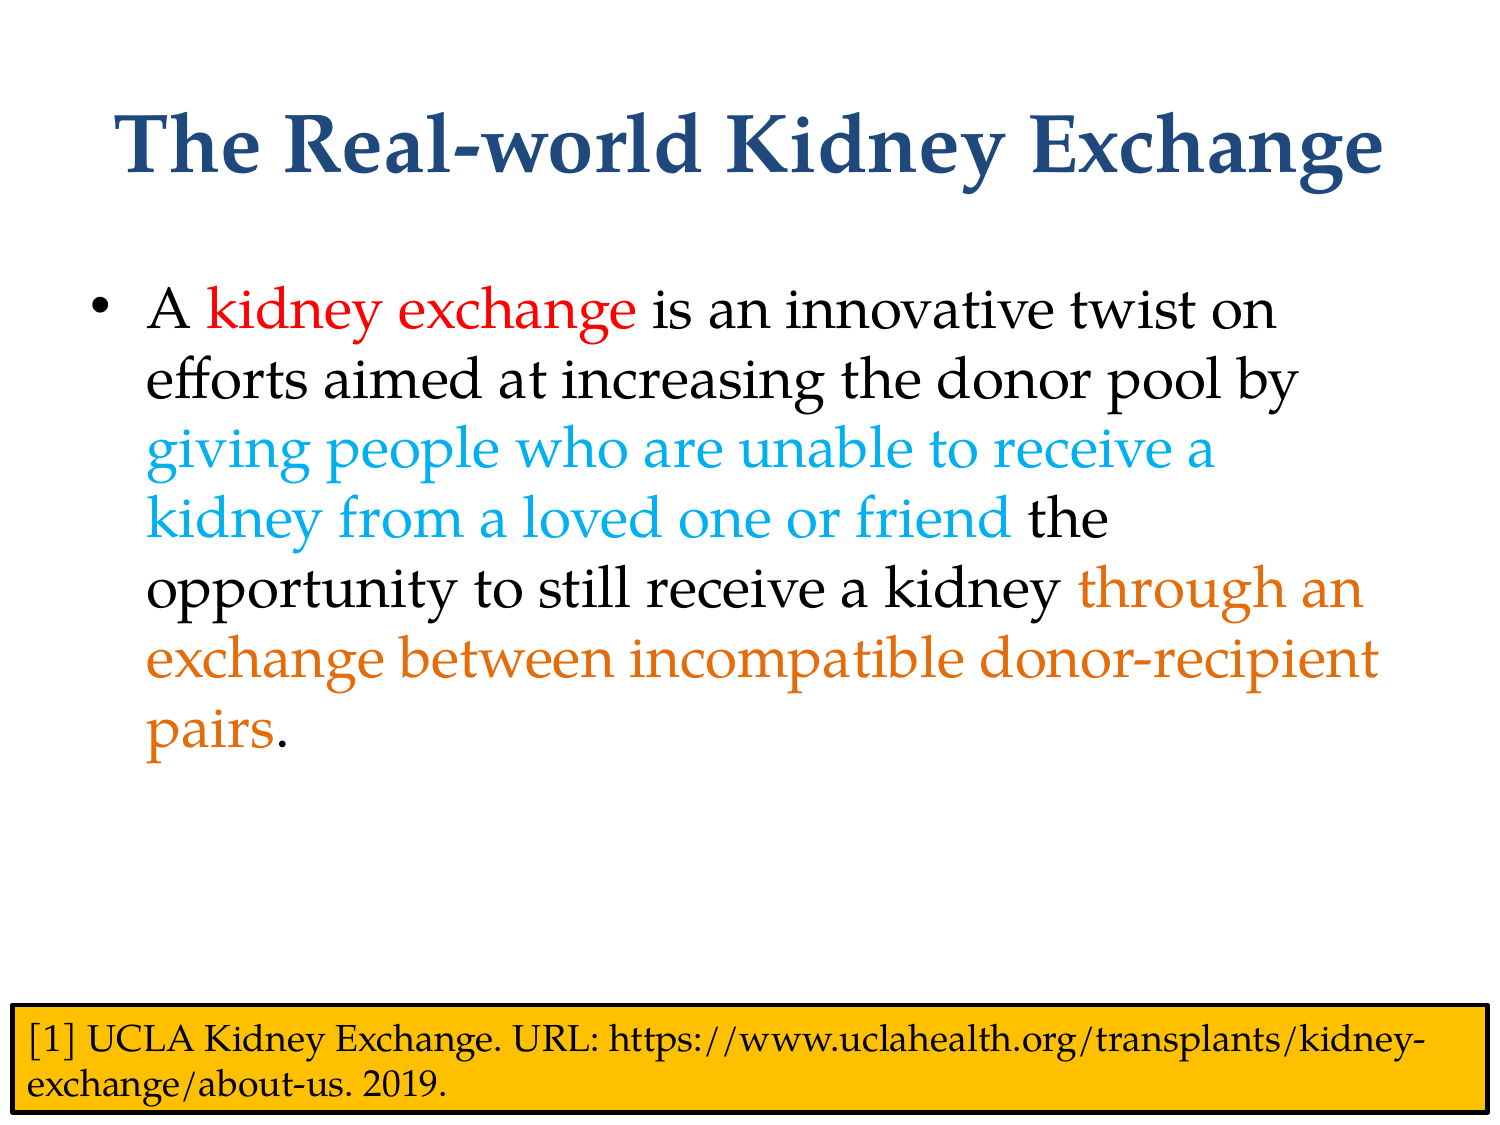

# The Real-world Kidney Exchange
A kidney exchange is an innovative twist on efforts aimed at increasing the donor pool by giving people who are unable to receive a kidney from a loved one or friend the opportunity to still receive a kidney through an exchange between incompatible donor-recipient pairs.
[1] UCLA Kidney Exchange. URL: https://www.uclahealth.org/transplants/kidney-exchange/about-us. 2019.
4/29/2019
Zeng Yuxiang (yzengal@connect.ust.hk)
13